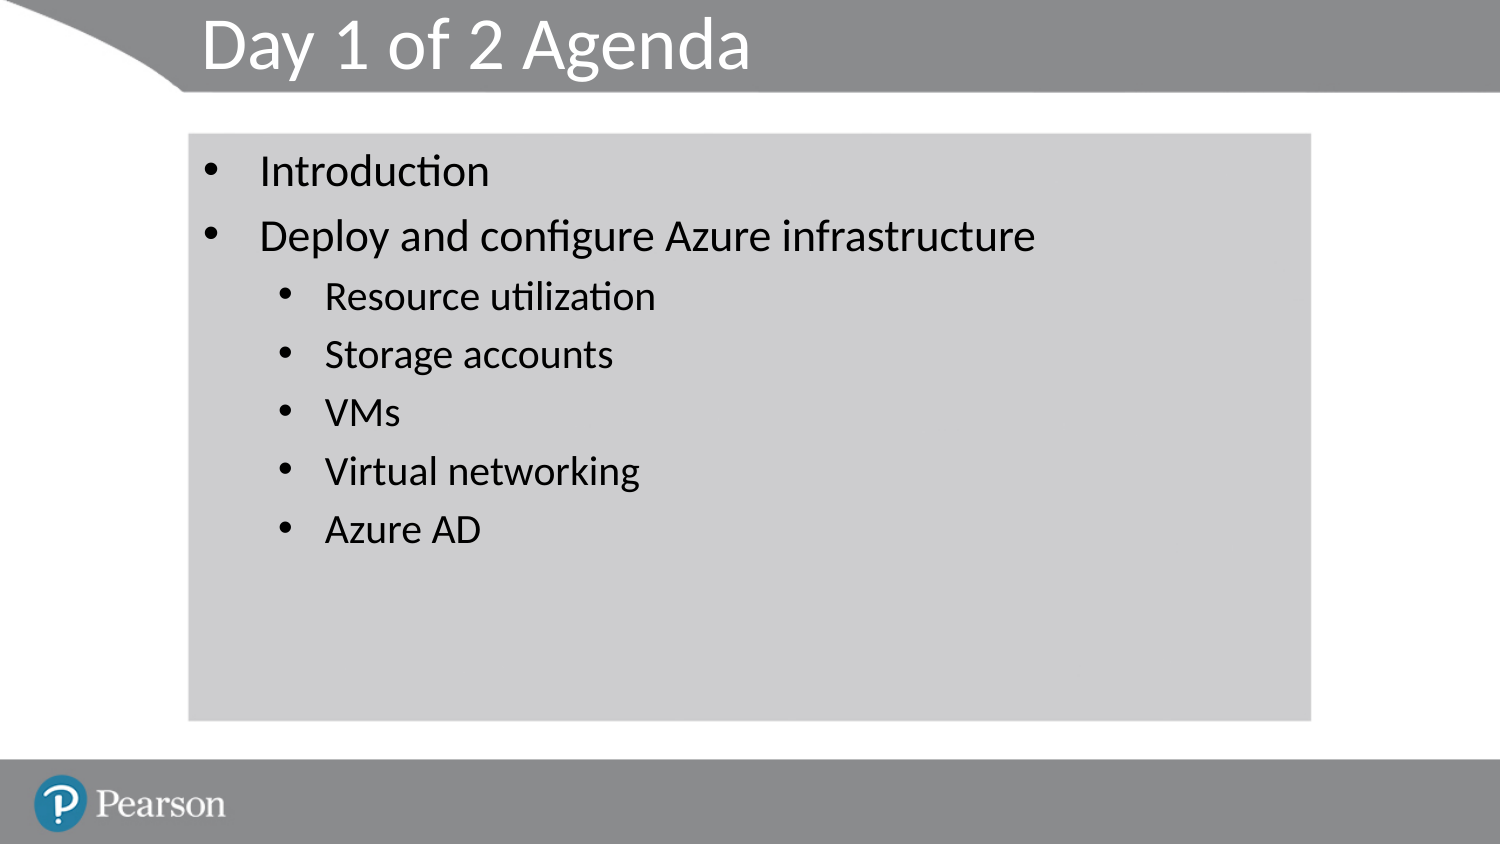

# Day 1 of 2 Agenda
Introduction
Deploy and configure Azure infrastructure
Resource utilization
Storage accounts
VMs
Virtual networking
Azure AD